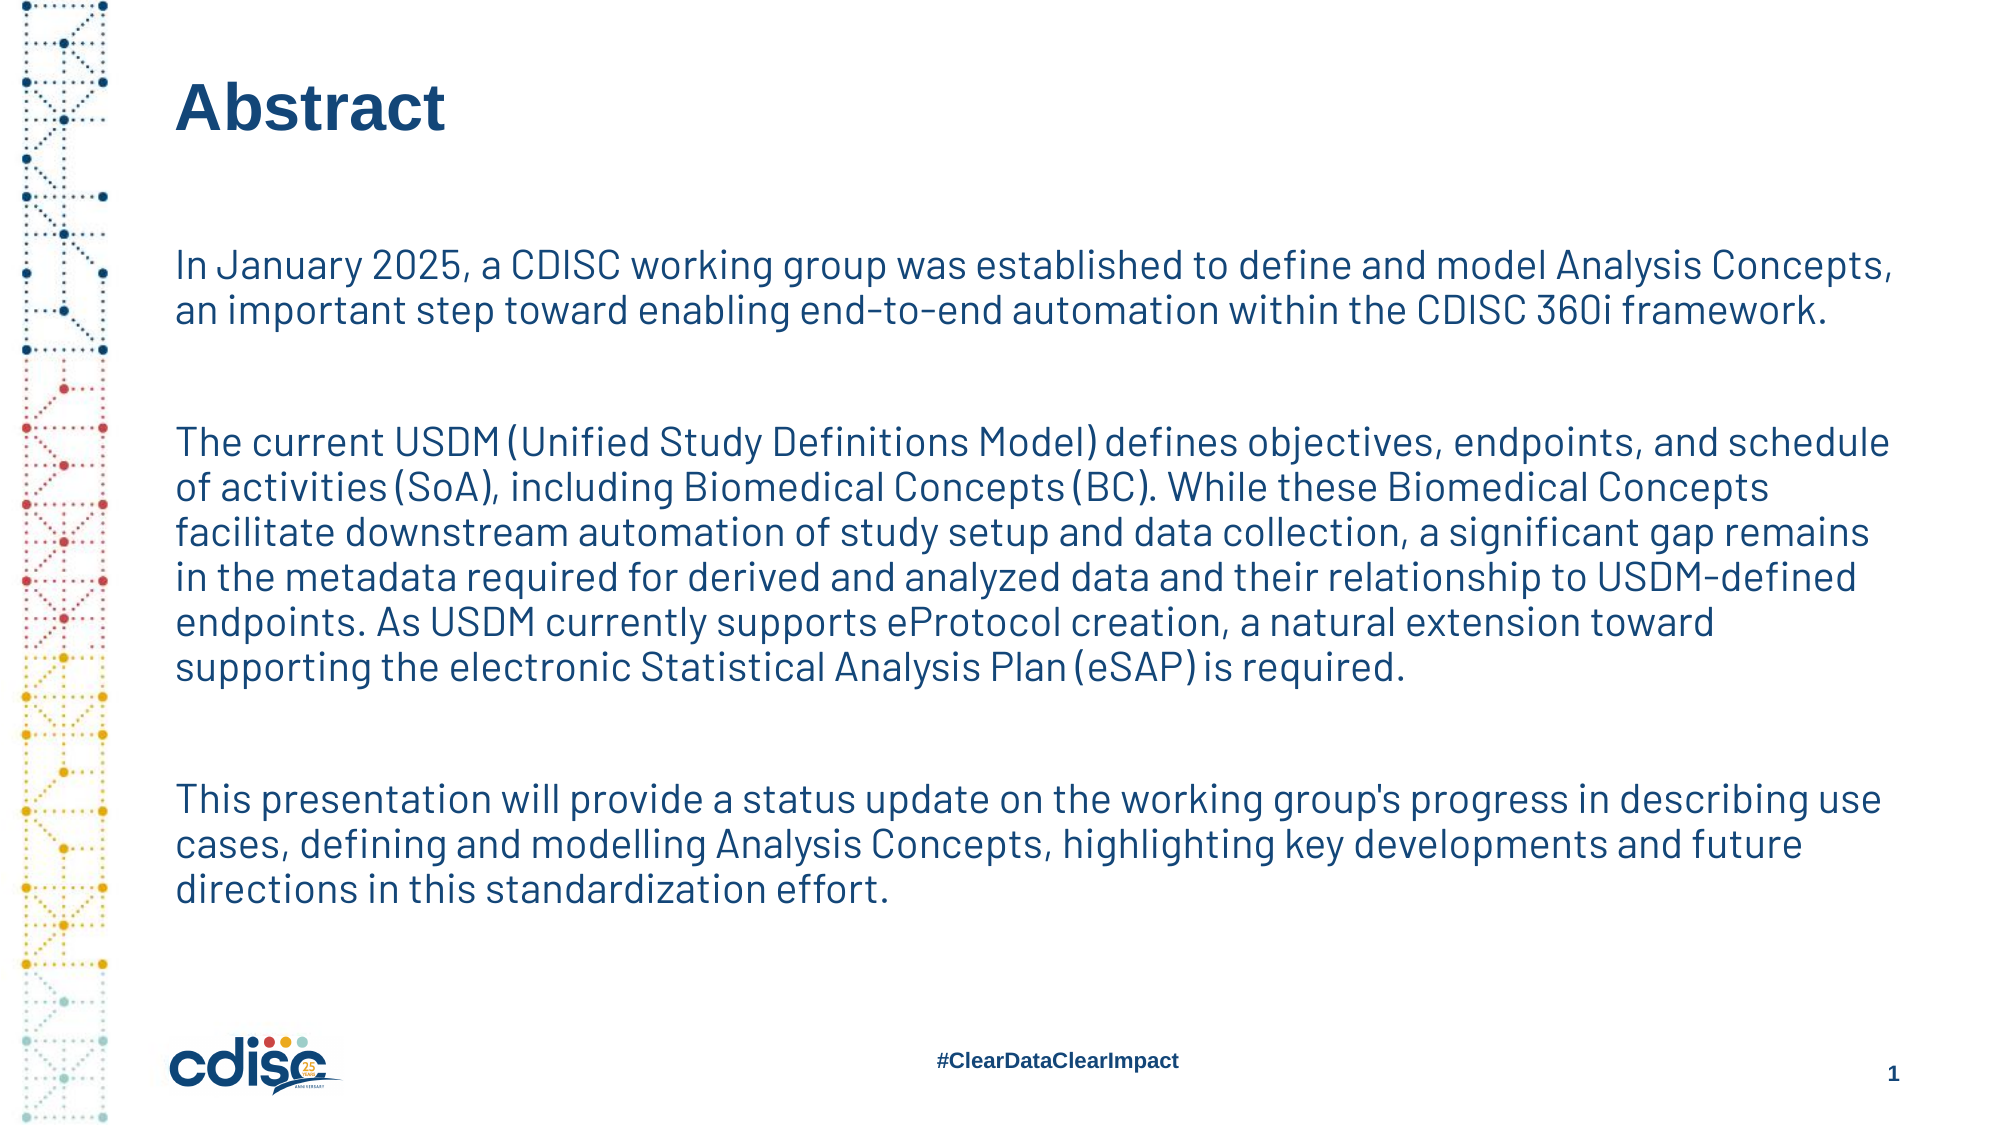

# Abstract
In January 2025, a CDISC working group was established to define and model Analysis Concepts, an important step toward enabling end-to-end automation within the CDISC 360i framework.

The current USDM (Unified Study Definitions Model) defines objectives, endpoints, and schedule of activities (SoA), including Biomedical Concepts (BC). While these Biomedical Concepts facilitate downstream automation of study setup and data collection, a significant gap remains in the metadata required for derived and analyzed data and their relationship to USDM-defined endpoints. As USDM currently supports eProtocol creation, a natural extension toward supporting the electronic Statistical Analysis Plan (eSAP) is required.

This presentation will provide a status update on the working group's progress in describing use cases, defining and modelling Analysis Concepts, highlighting key developments and future directions in this standardization effort.

#ClearDataClearImpact

1